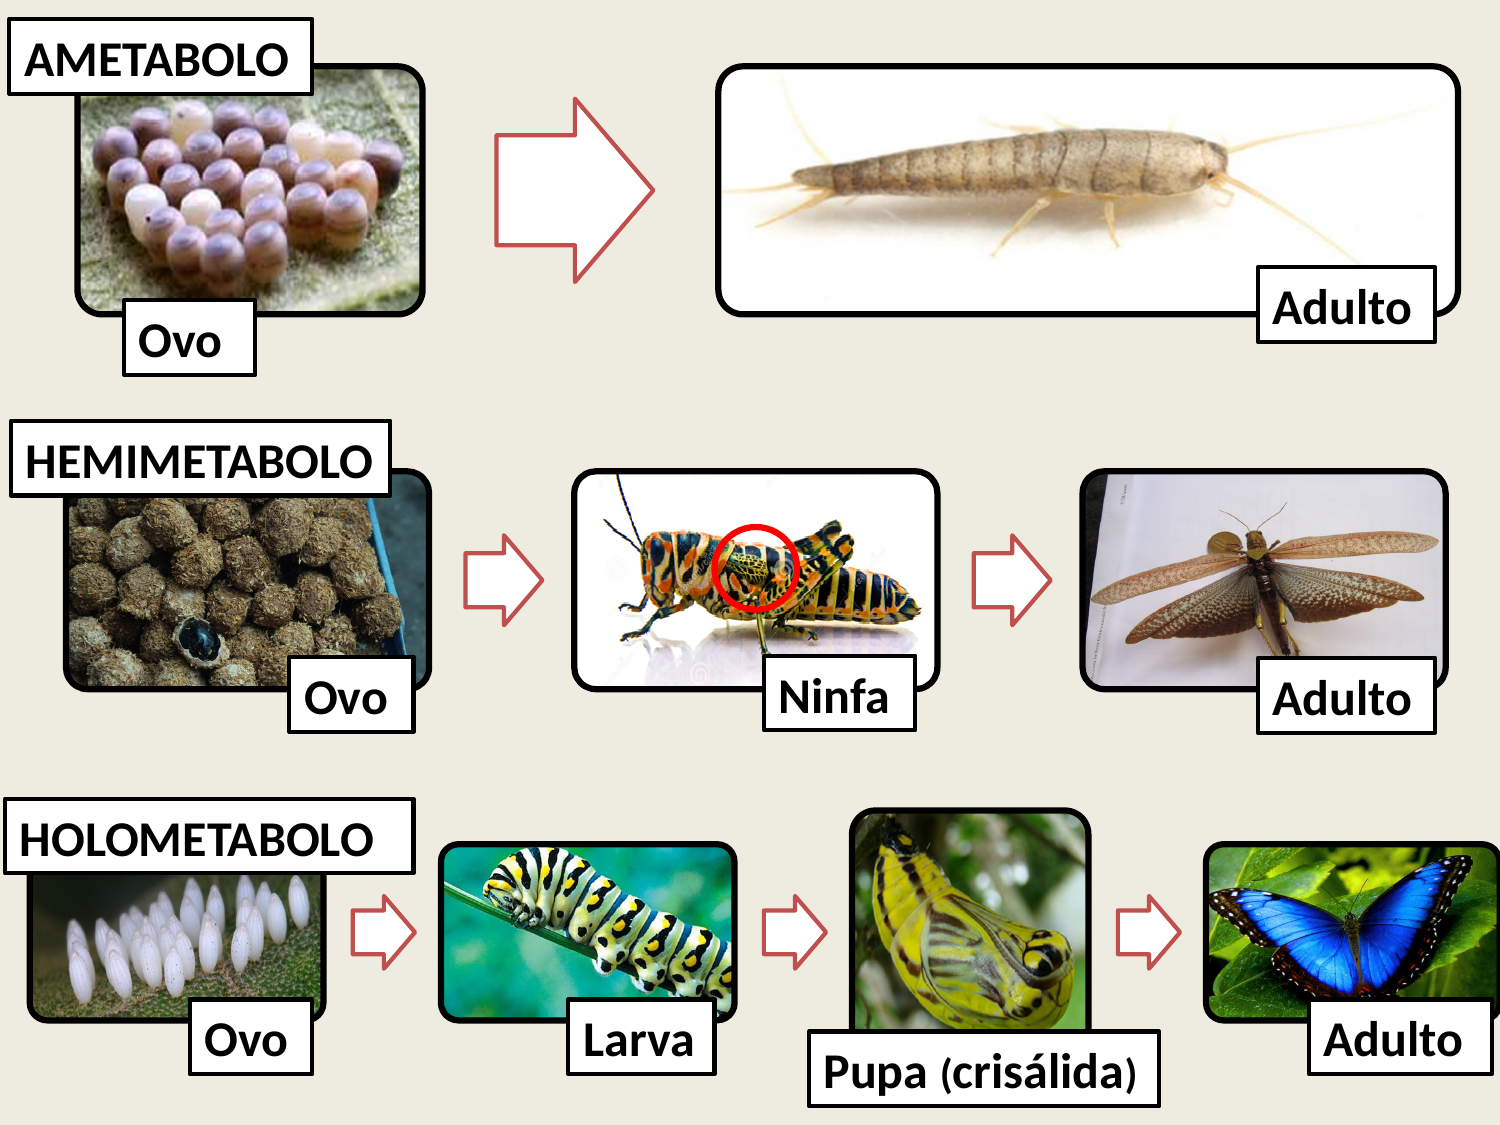

AMETABOLO

Adulto
Ovo
HEMIMETABOLO

Ninfa
Ovo
Adulto

HOLOMETABOLO
Ovo
Larva
Adulto
Pupa (crisálida)